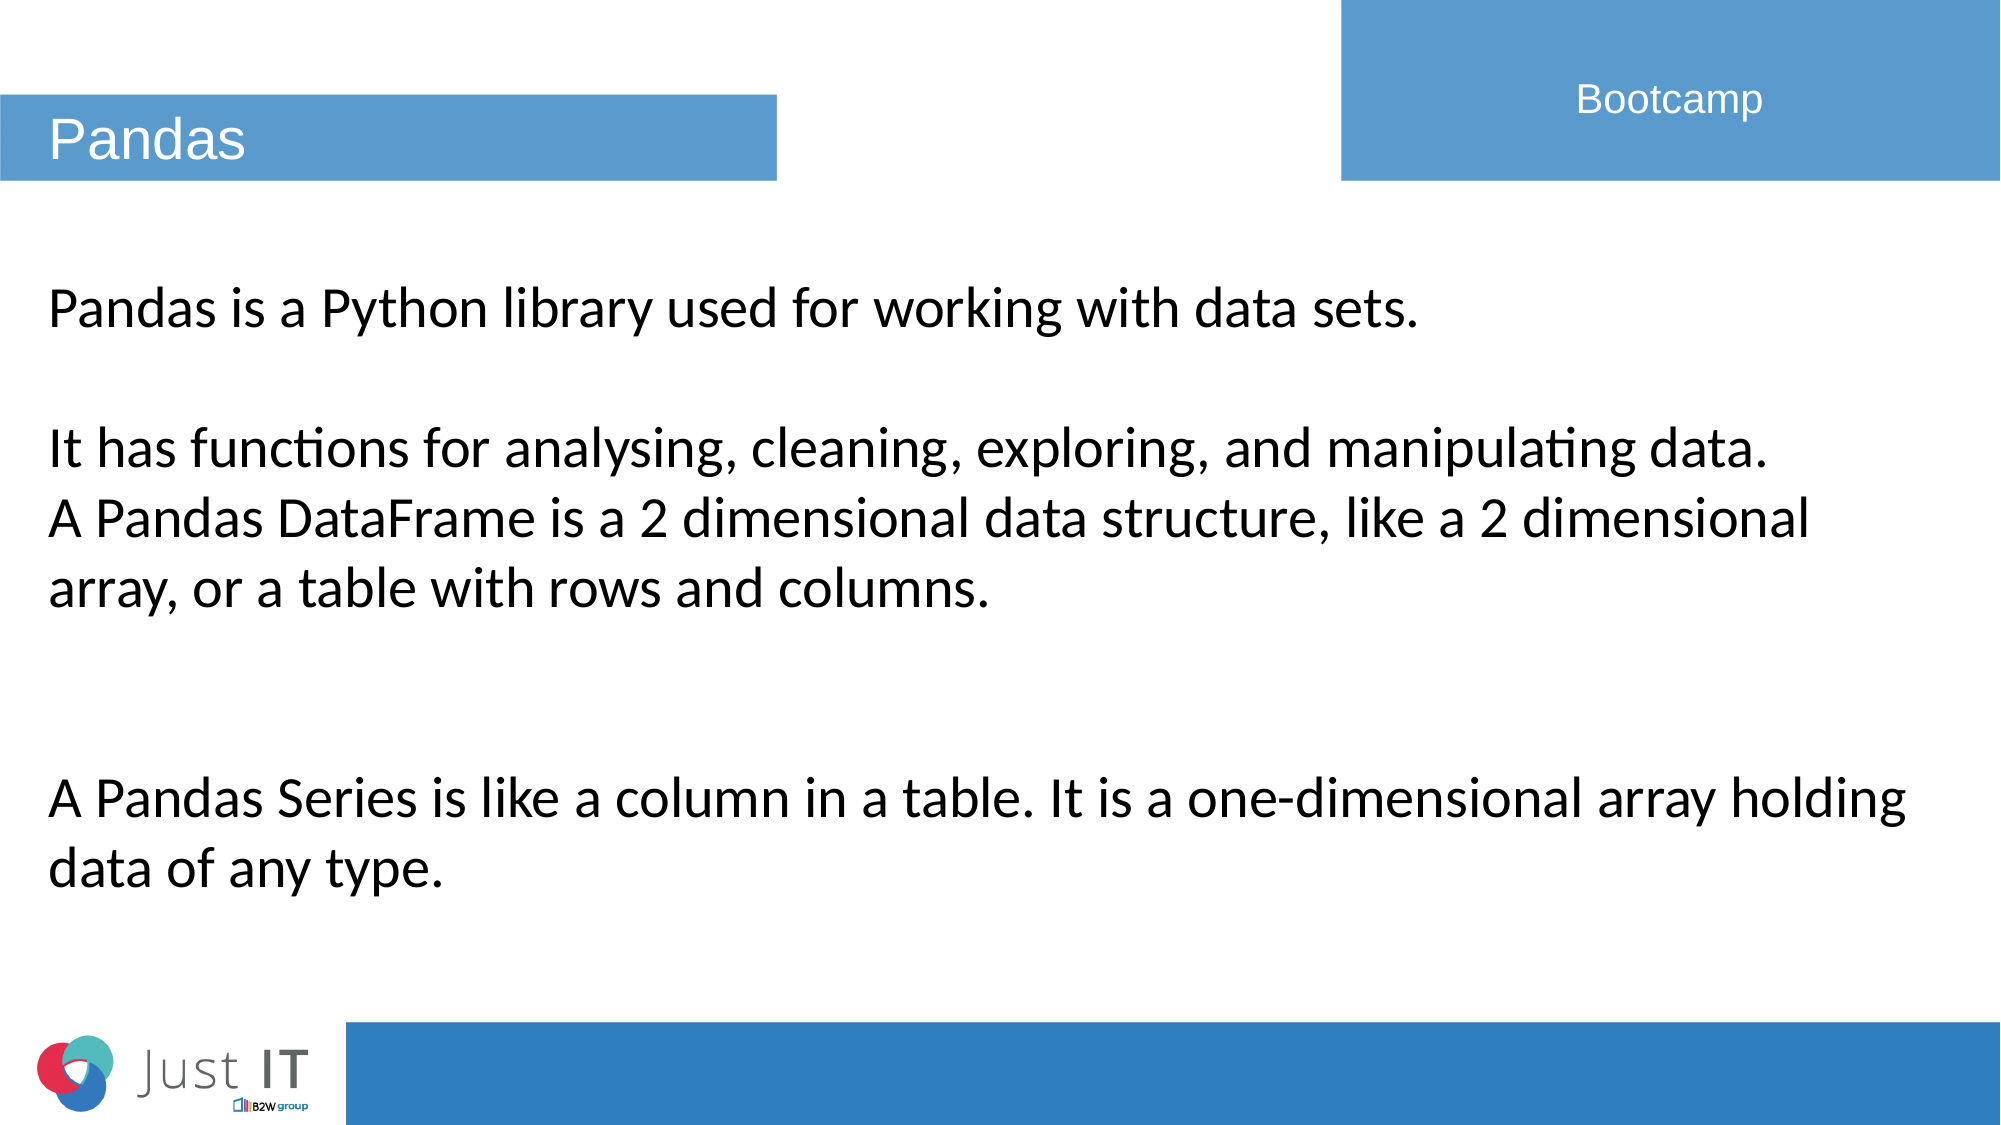

# Pandas
Bootcamp
Pandas is a Python library used for working with data sets.

It has functions for analysing, cleaning, exploring, and manipulating data.
A Pandas DataFrame is a 2 dimensional data structure, like a 2 dimensional array, or a table with rows and columns.

A Pandas Series is like a column in a table. It is a one-dimensional array holding data of any type.